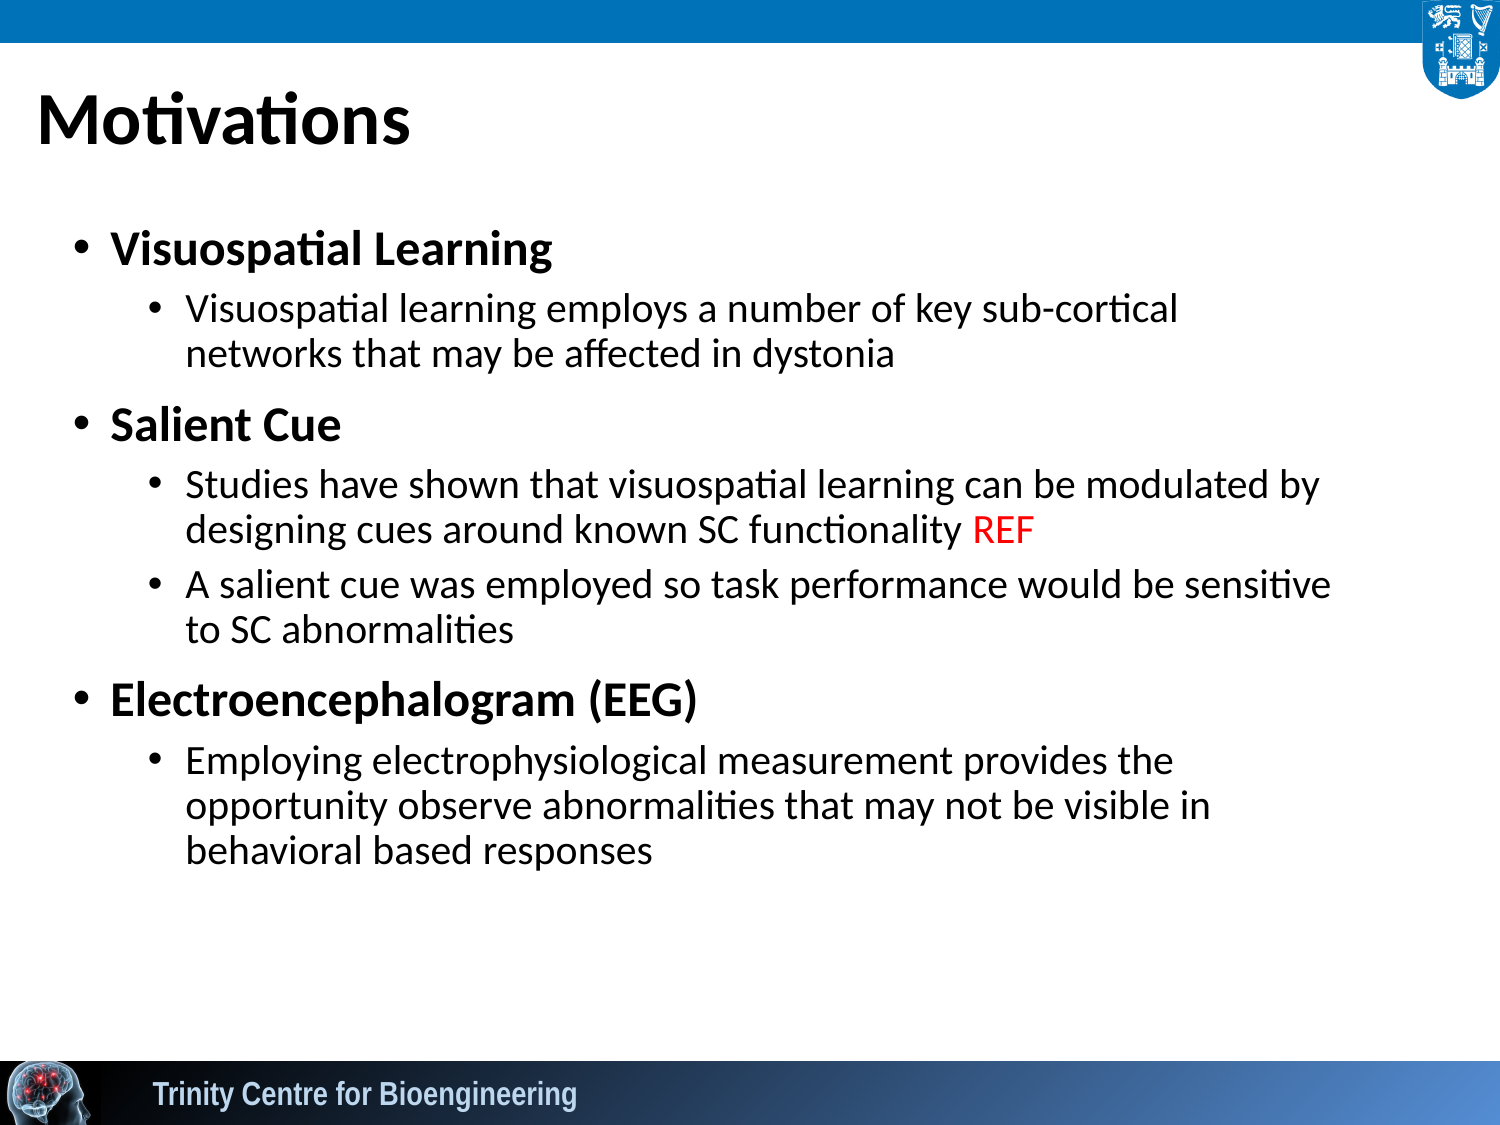

# Motivations
Visuospatial Learning
Visuospatial learning employs a number of key sub-cortical networks that may be affected in dystonia
Salient Cue
Studies have shown that visuospatial learning can be modulated by designing cues around known SC functionality REF
A salient cue was employed so task performance would be sensitive to SC abnormalities
Electroencephalogram (EEG)
Employing electrophysiological measurement provides the opportunity observe abnormalities that may not be visible in behavioral based responses